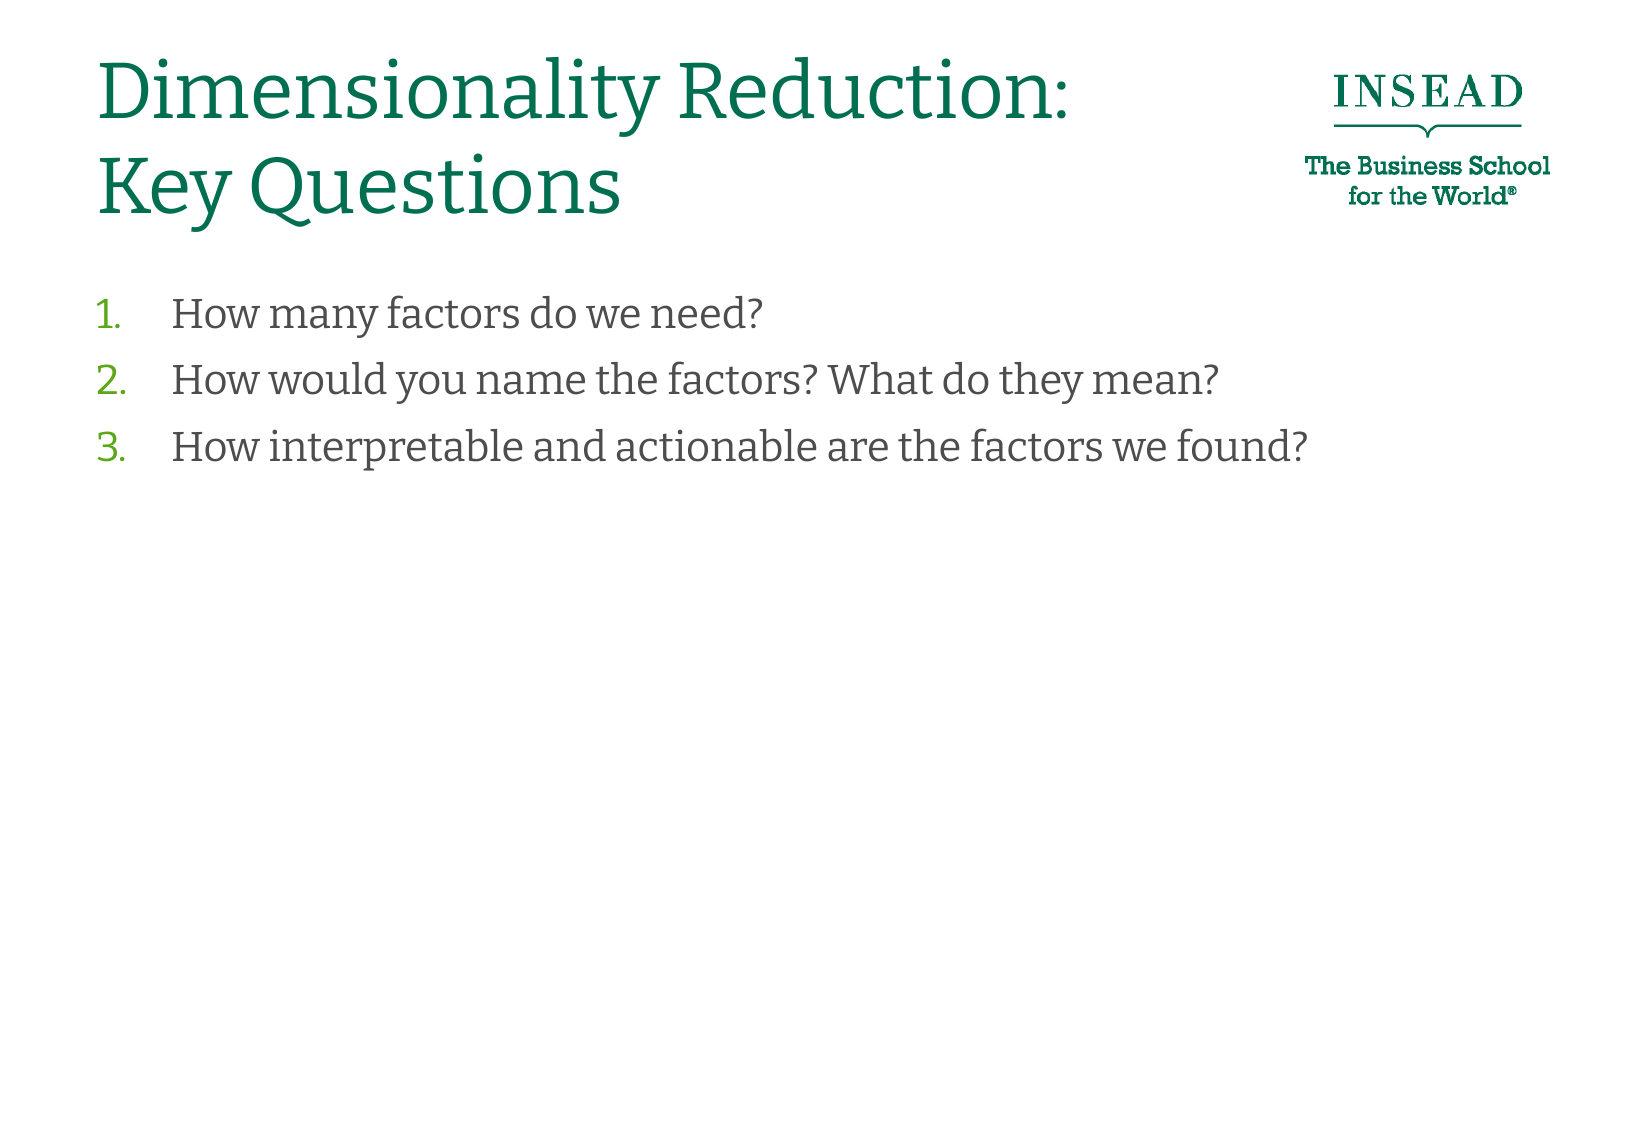

# Dimensionality Reduction: Key Questions
How many factors do we need?
How would you name the factors? What do they mean?
How interpretable and actionable are the factors we found?